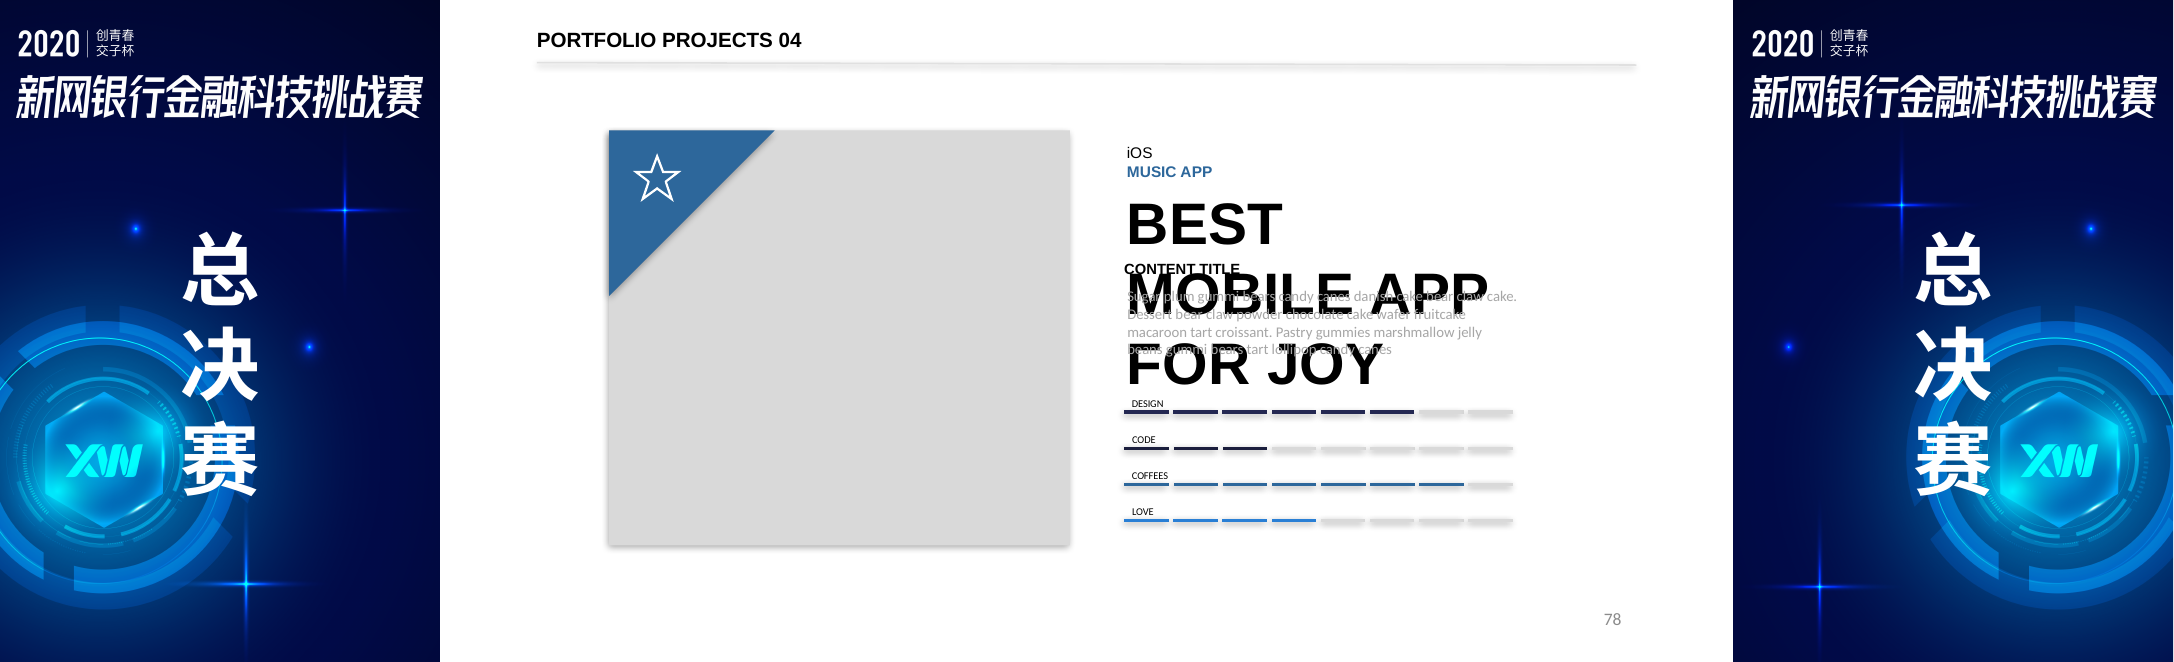

# PORTFOLIO PROJECTS 04

iOS
MUSIC APP

BEST MOBILE APP FOR JOY

CONTENT TITLE
Sugar plum gummi bears candy canes danish cake bear claw cake. Dessert bear claw powder chocolate cake wafer fruitcake macaroon tart croissant. Pastry gummies marshmallow jelly beans gummi bears tart lollipop candy canes
DESIGN

CODE

COFFEES

LOVE

78